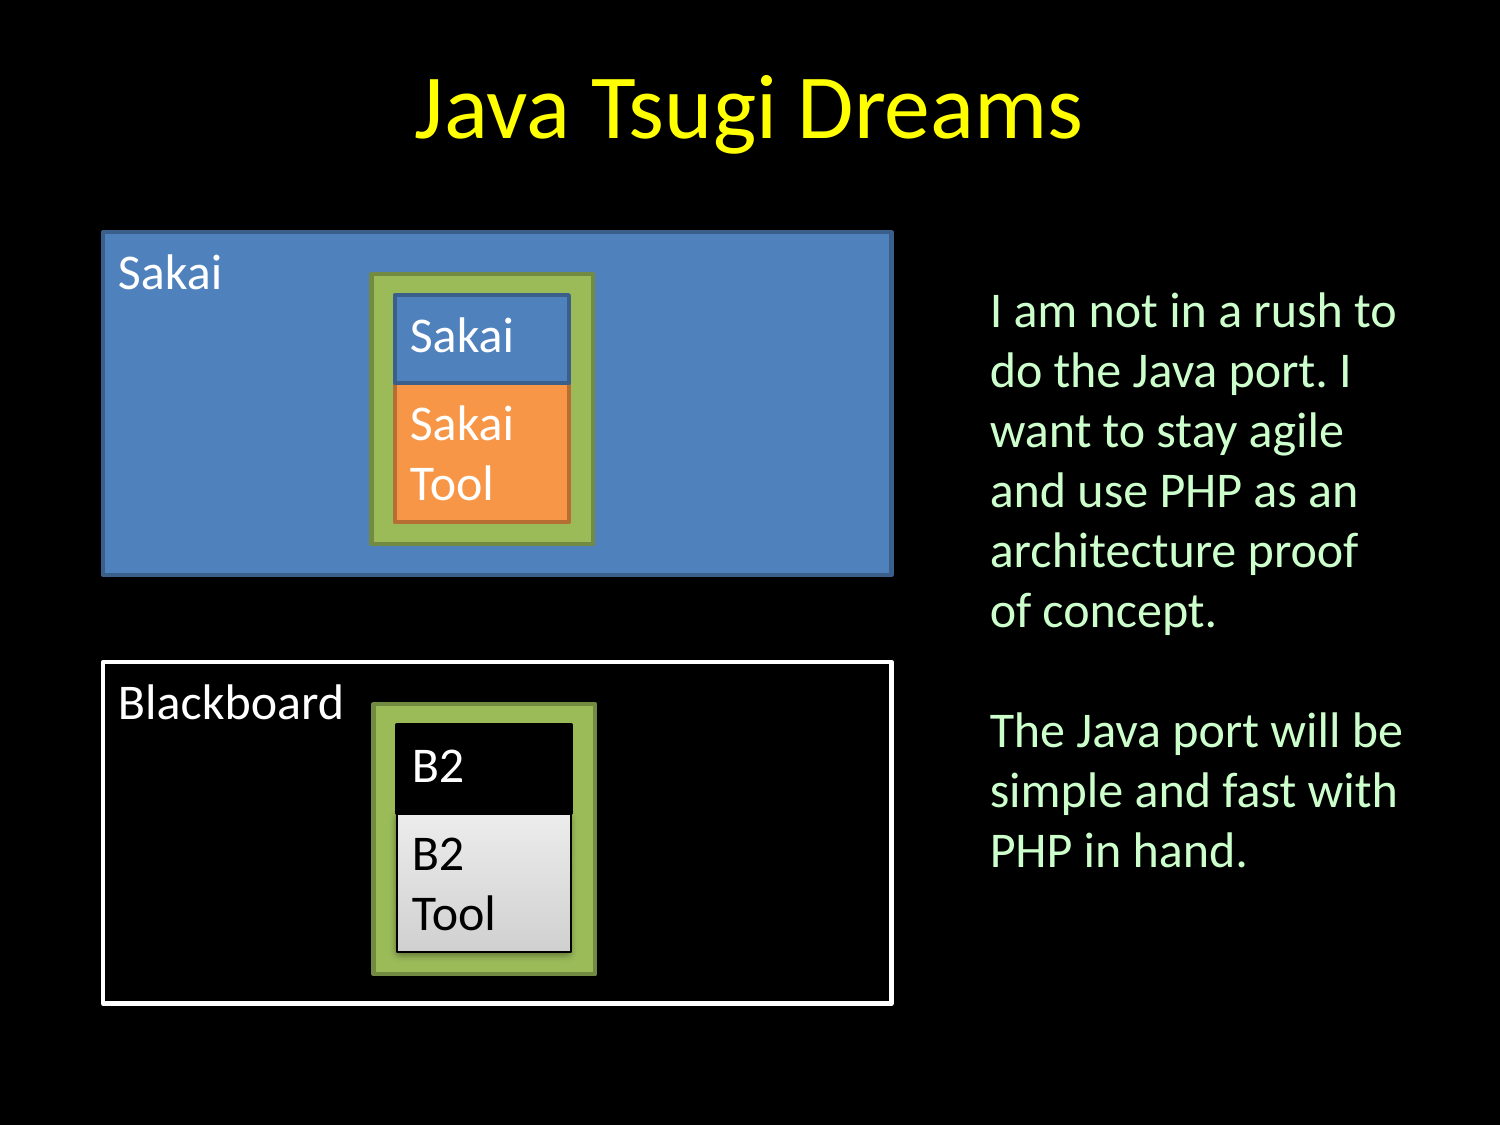

# Java Tsugi Dreams
Sakai
I am not in a rush to do the Java port. I want to stay agile and use PHP as an architecture proof of concept.

The Java port will be simple and fast with PHP in hand.

Sakai
Sakai
Tool
Blackboard

B2
B2
Tool